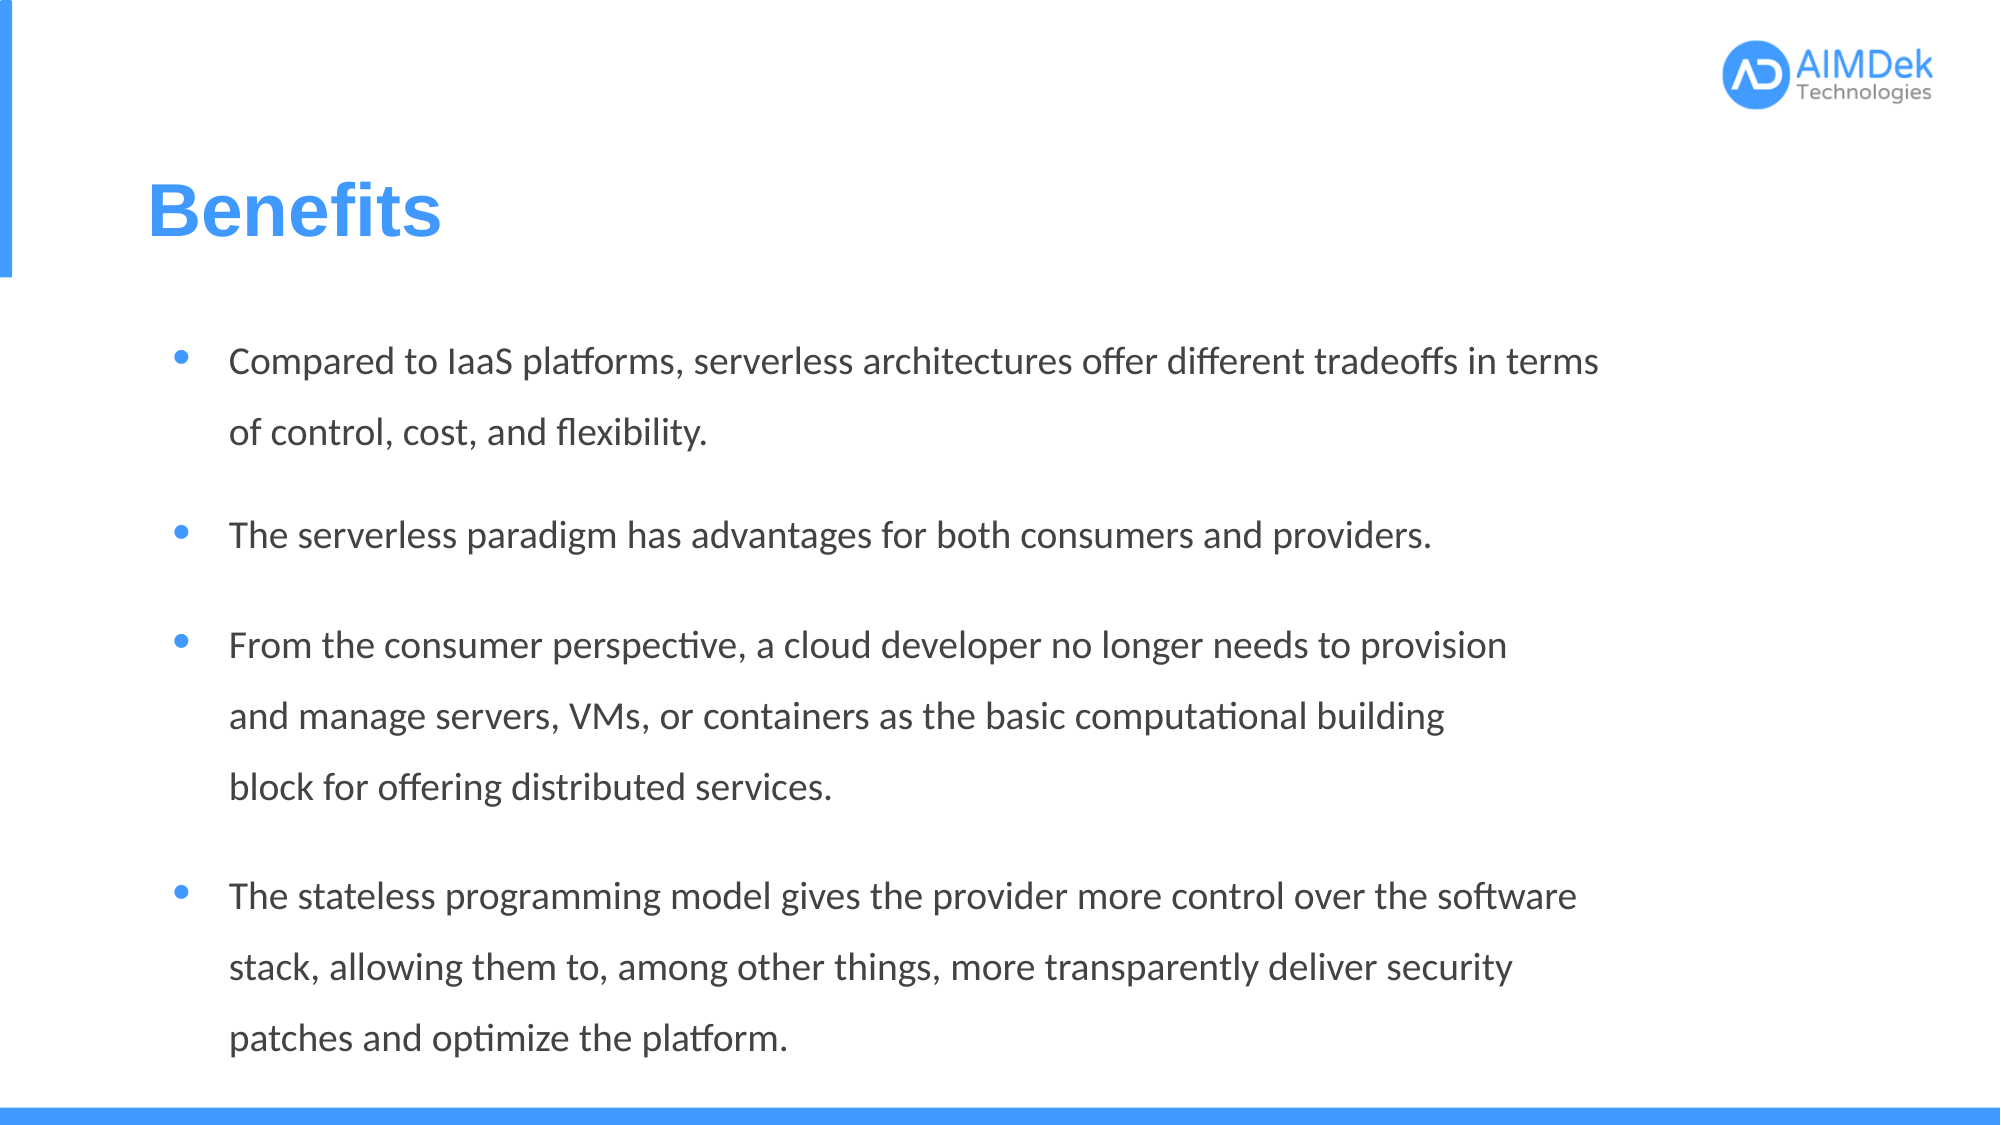

# Benefits
Compared to IaaS platforms, serverless architectures offer different tradeoffs in terms of control, cost, and flexibility.
The serverless paradigm has advantages for both consumers and providers.
From the consumer perspective, a cloud developer no longer needs to provision and manage servers, VMs, or containers as the basic computational building block for offering distributed services.
The stateless programming model gives the provider more control over the software stack, allowing them to, among other things, more transparently deliver security patches and optimize the platform.